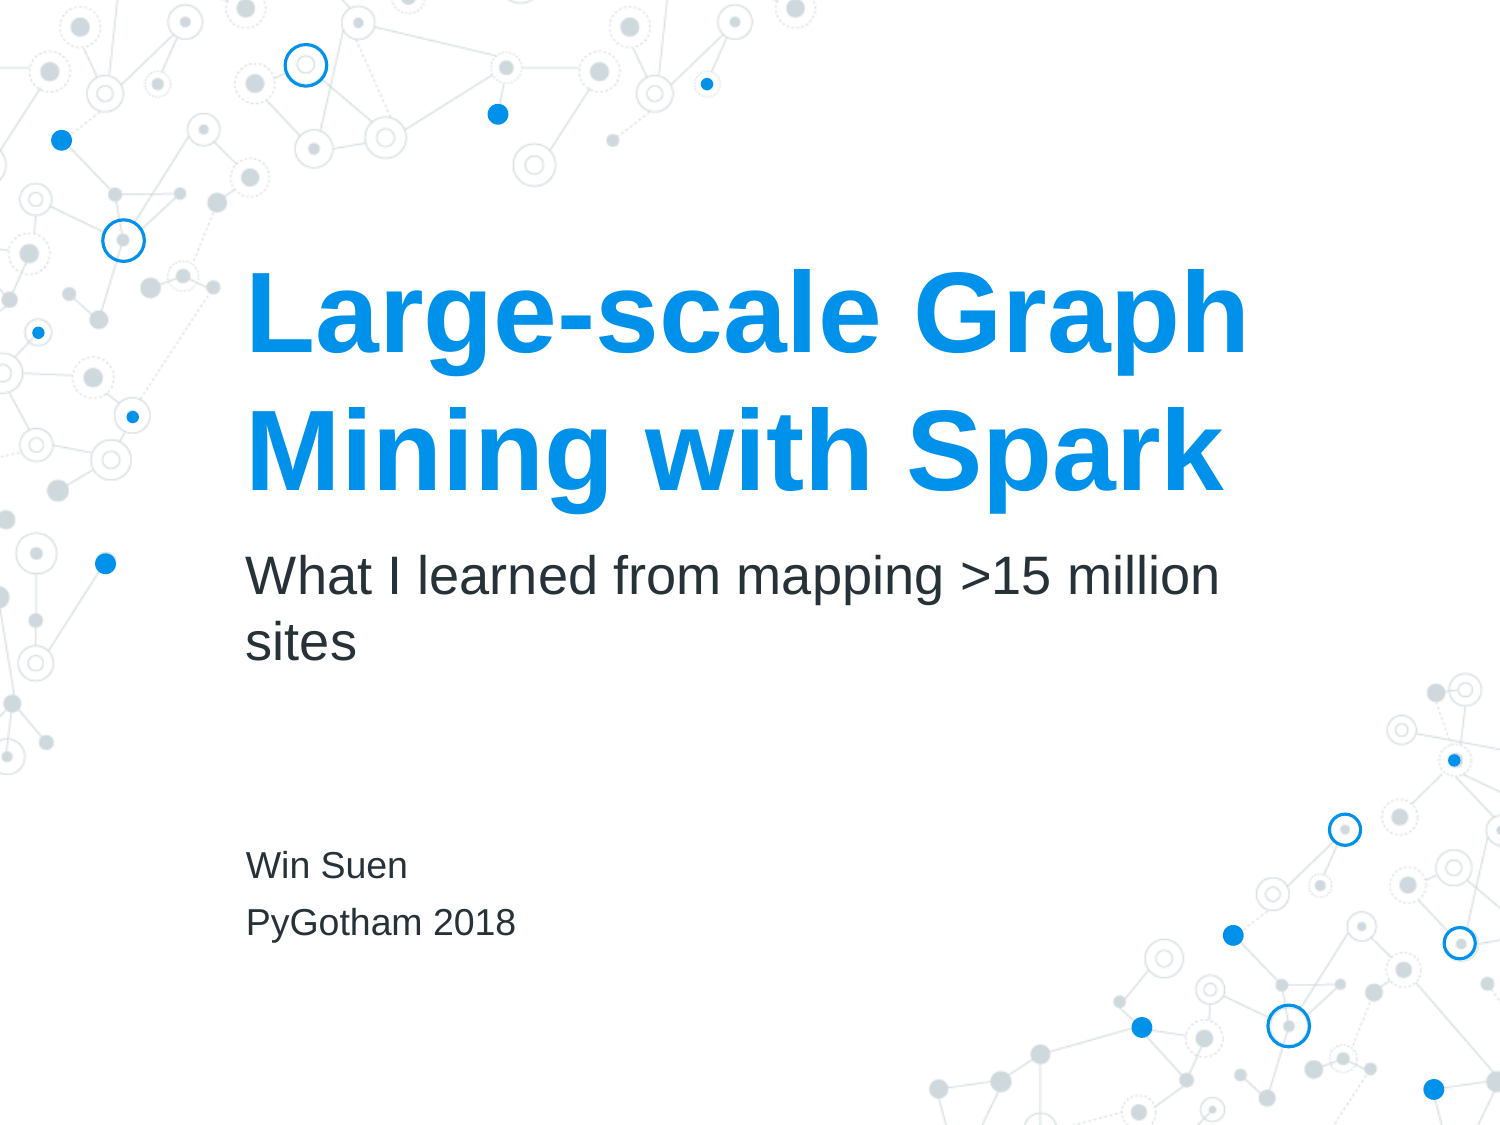

# Large-scale Graph Mining with Spark
What I learned from mapping >15 million sites

Win Suen
PyGotham 2018